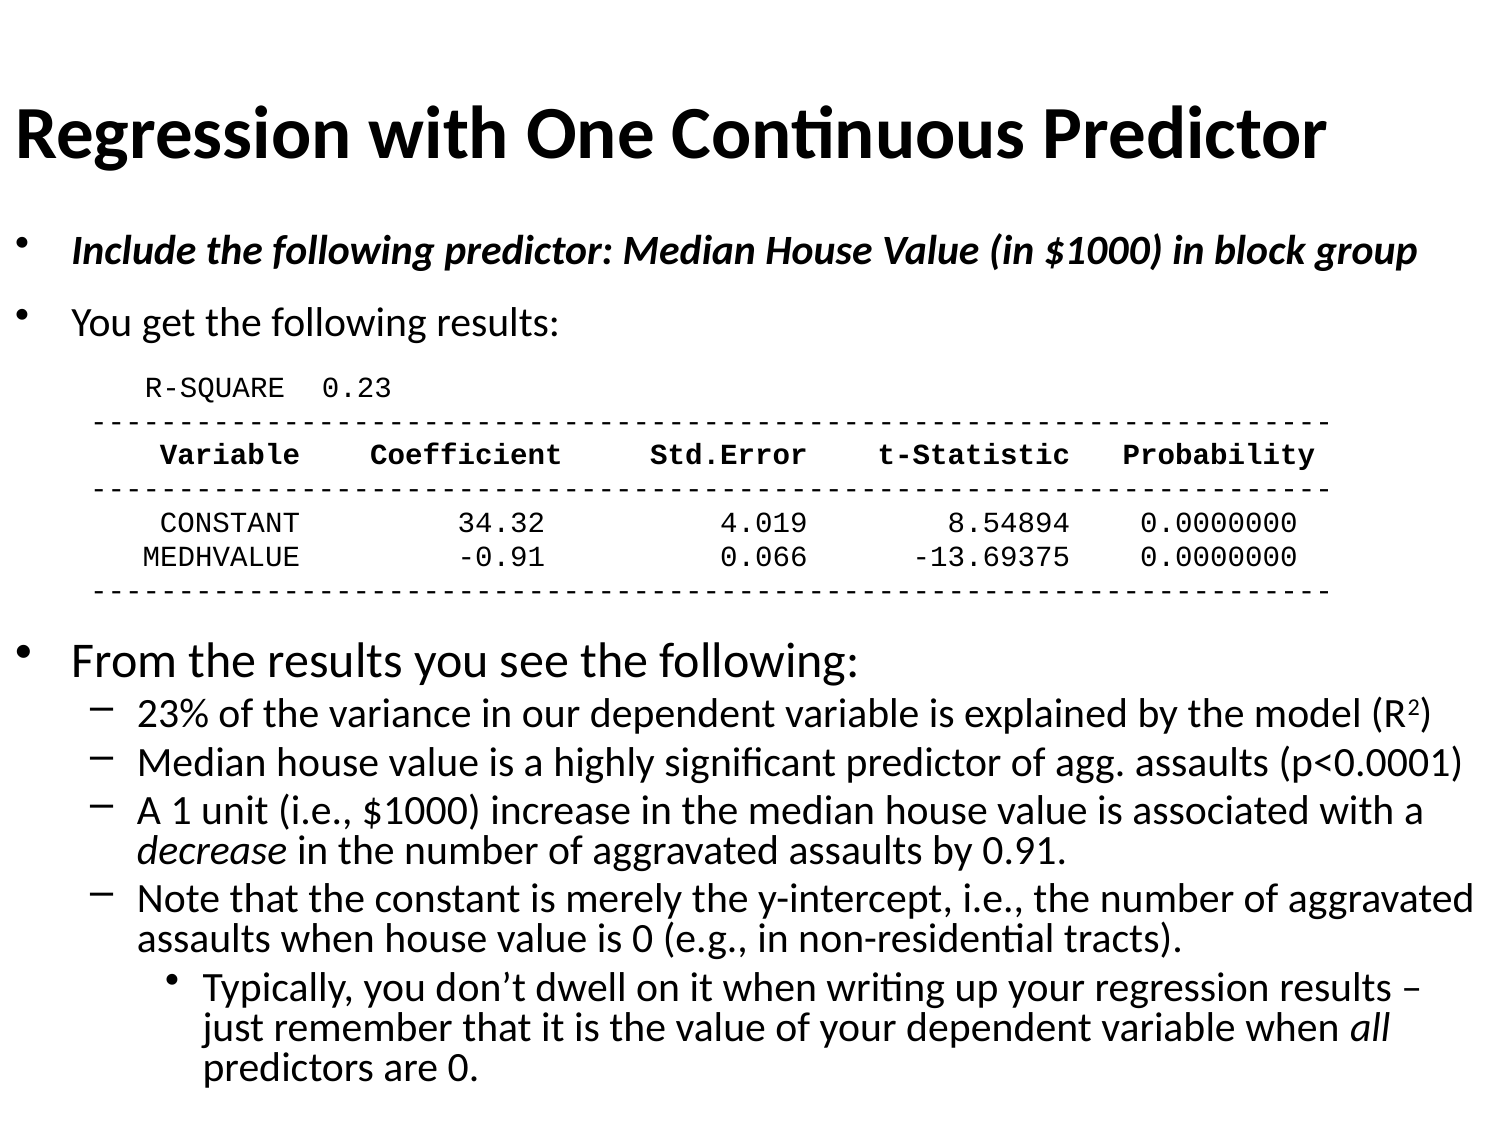

# Regression with One Continuous Predictor
Include the following predictor: Median House Value (in $1000) in block group

You get the following results:

    R-SQUARE	  0.23
-----------------------------------------------------------------------
    Variable    Coefficient     Std.Error    t-Statistic   Probability
-----------------------------------------------------------------------
    CONSTANT         34.32          4.019        8.54894    0.0000000
   MEDHVALUE         -0.91          0.066      -13.69375    0.0000000
-----------------------------------------------------------------------

From the results you see the following:
23% of the variance in our dependent variable is explained by the model (R2)
Median house value is a highly significant predictor of agg. assaults (p<0.0001)
A 1 unit (i.e., $1000) increase in the median house value is associated with a decrease in the number of aggravated assaults by 0.91.
Note that the constant is merely the y-intercept, i.e., the number of aggravated assaults when house value is 0 (e.g., in non-residential tracts).
Typically, you don’t dwell on it when writing up your regression results – just remember that it is the value of your dependent variable when all predictors are 0.